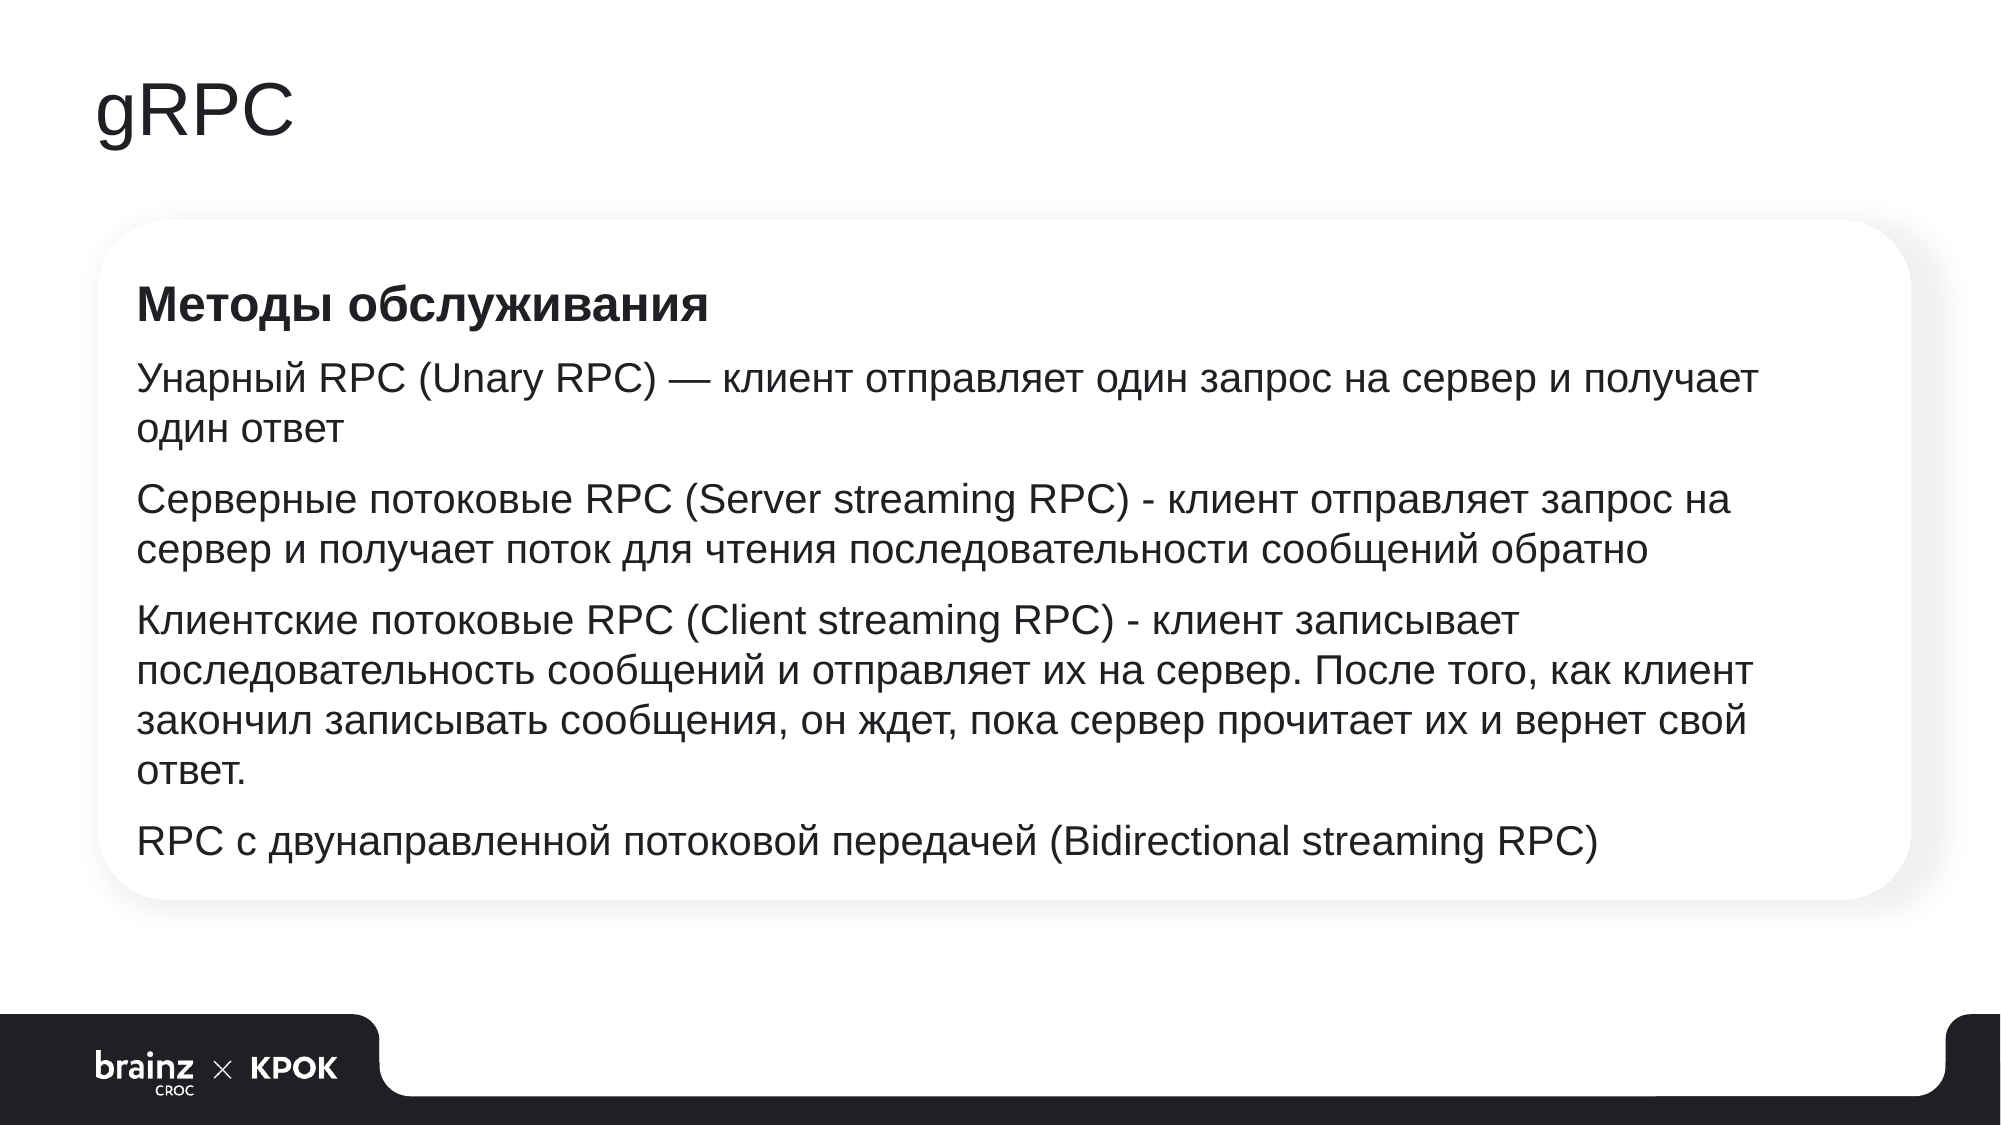

# gRPC

Методы обслуживания
Унарный RPC (Unary RPC) — клиент отправляет один запрос на сервер и получает один ответ
Серверные потоковые RPC (Server streaming RPC) - клиент отправляет запрос на сервер и получает поток для чтения последовательности сообщений обратно
Клиентские потоковые RPC (Client streaming RPC) - клиент записывает последовательность сообщений и отправляет их на сервер. После того, как клиент закончил записывать сообщения, он ждет, пока сервер прочитает их и вернет свой ответ.
RPC с двунаправленной потоковой передачей (Bidirectional streaming RPC)